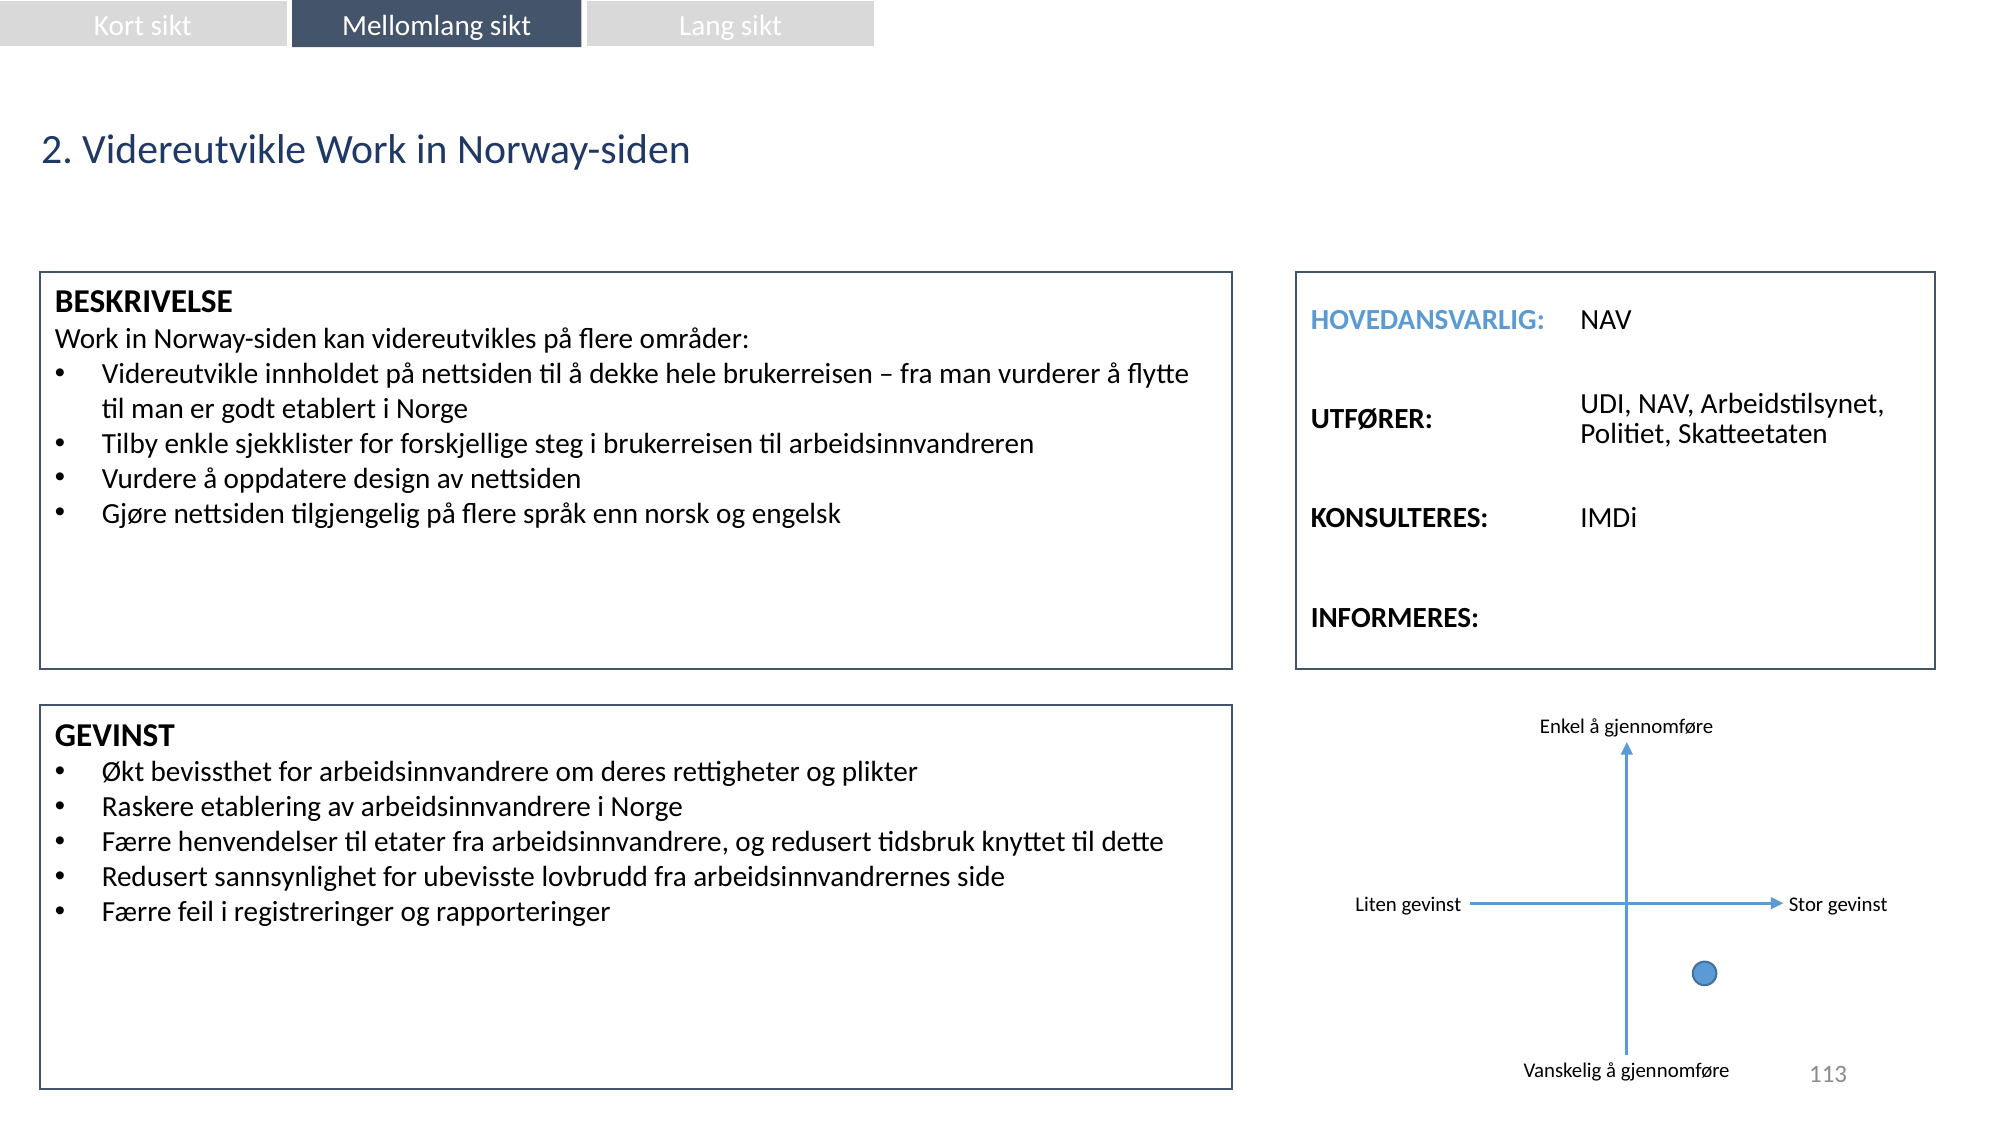

Kort sikt
Mellomlang sikt
Lang sikt
2. Videreutvikle Work in Norway-siden
| HOVEDANSVARLIG: | NAV |
| --- | --- |
| UTFØRER: | UDI, NAV, Arbeidstilsynet, Politiet, Skatteetaten |
| KONSULTERES: | IMDi |
| INFORMERES: |  |
BESKRIVELSE
Work in Norway-siden kan videreutvikles på flere områder:
Videreutvikle innholdet på nettsiden til å dekke hele brukerreisen – fra man vurderer å flytte til man er godt etablert i Norge
Tilby enkle sjekklister for forskjellige steg i brukerreisen til arbeidsinnvandreren
Vurdere å oppdatere design av nettsiden
Gjøre nettsiden tilgjengelig på flere språk enn norsk og engelsk

Enkel å gjennomføre
GEVINST
Økt bevissthet for arbeidsinnvandrere om deres rettigheter og plikter
Raskere etablering av arbeidsinnvandrere i Norge
Færre henvendelser til etater fra arbeidsinnvandrere, og redusert tidsbruk knyttet til dette
Redusert sannsynlighet for ubevisste lovbrudd fra arbeidsinnvandrernes side
Færre feil i registreringer og rapporteringer
Liten gevinst
Stor gevinst

113
Vanskelig å gjennomføre